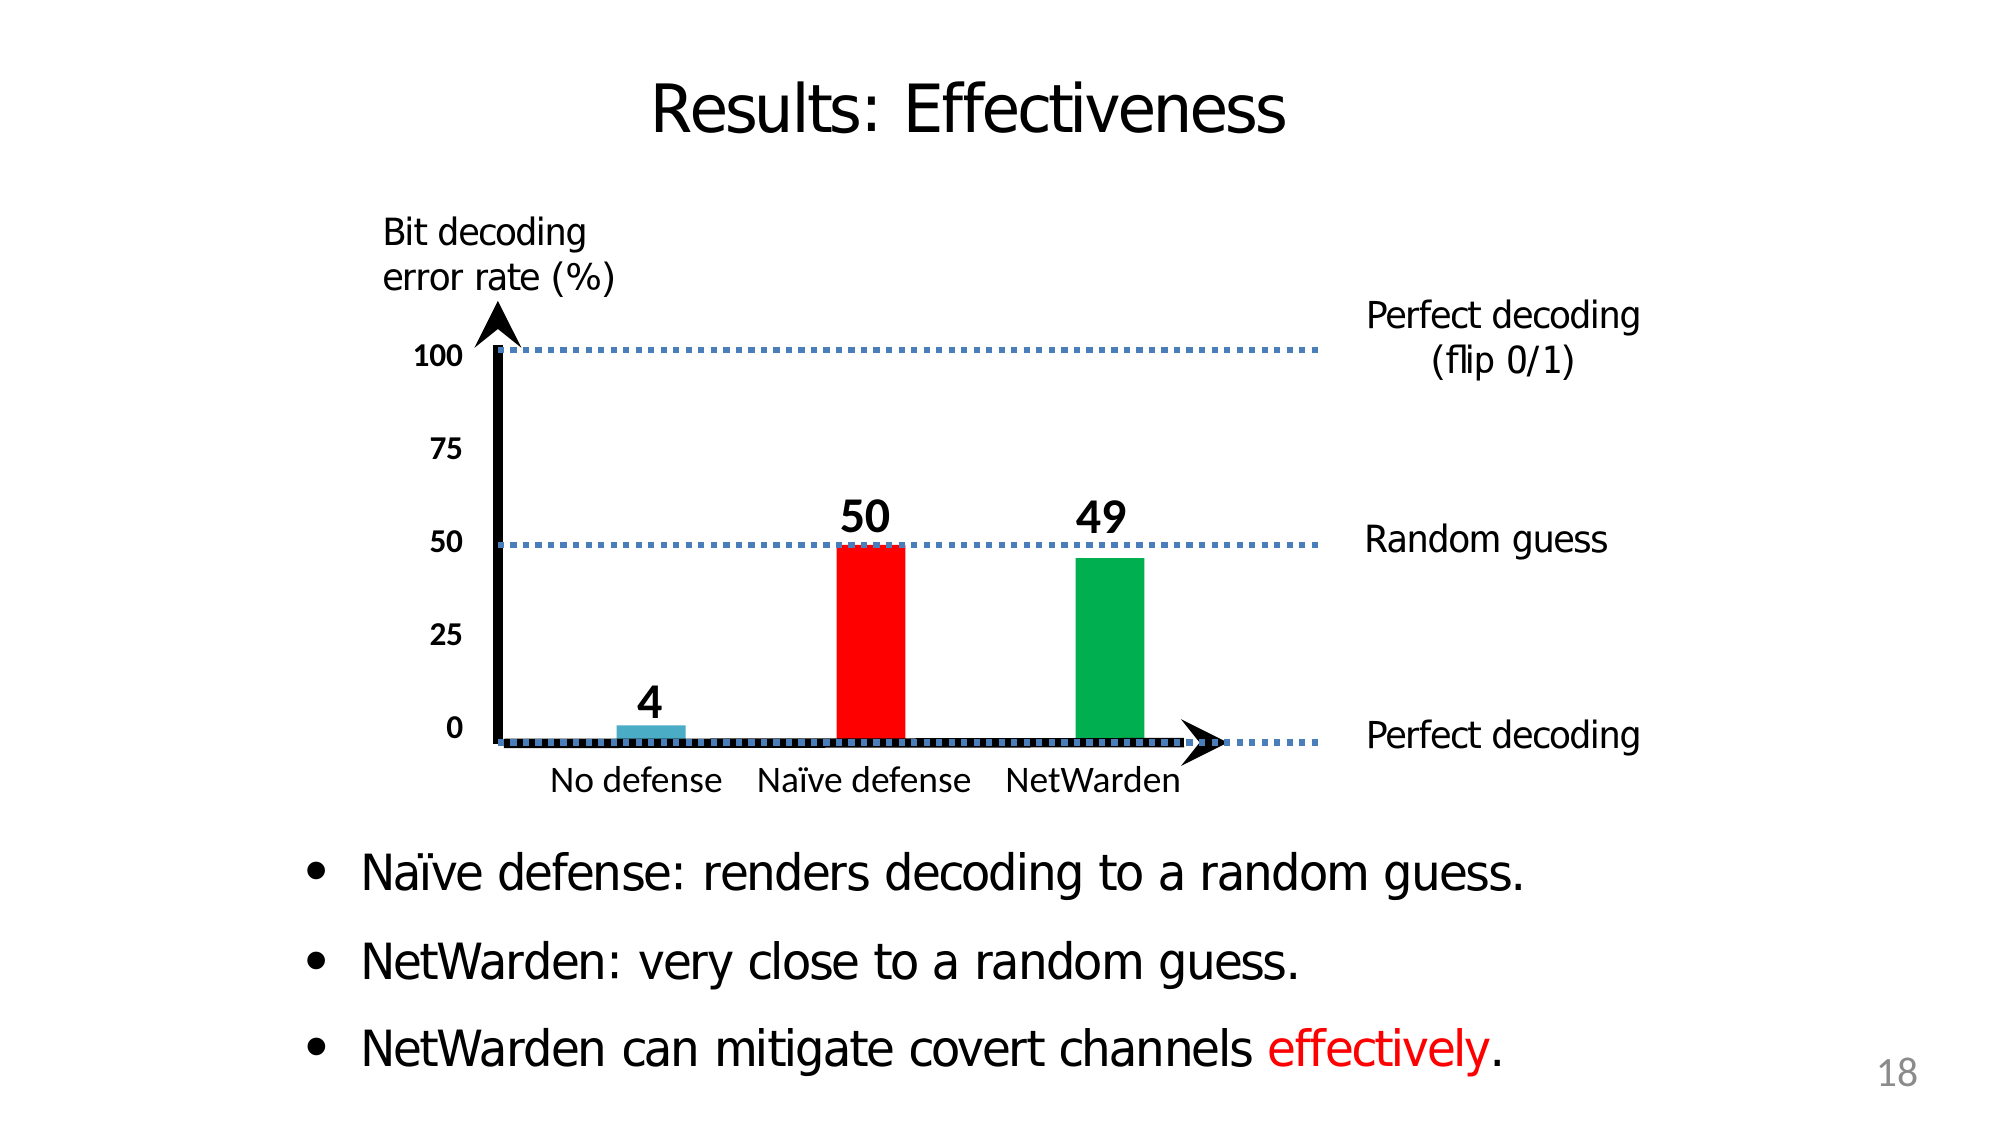

Results: Effectiveness

Bit decoding error rate (%)
Perfect decoding (flip 0/1)
100

75

50

25

0
50
49
Random guess

4
Perfect decoding

       No defense    Naïve defense    NetWarden
Naïve defense: renders decoding to a random guess.
NetWarden: very close to a random guess.
NetWarden can mitigate covert channels effectively.
18